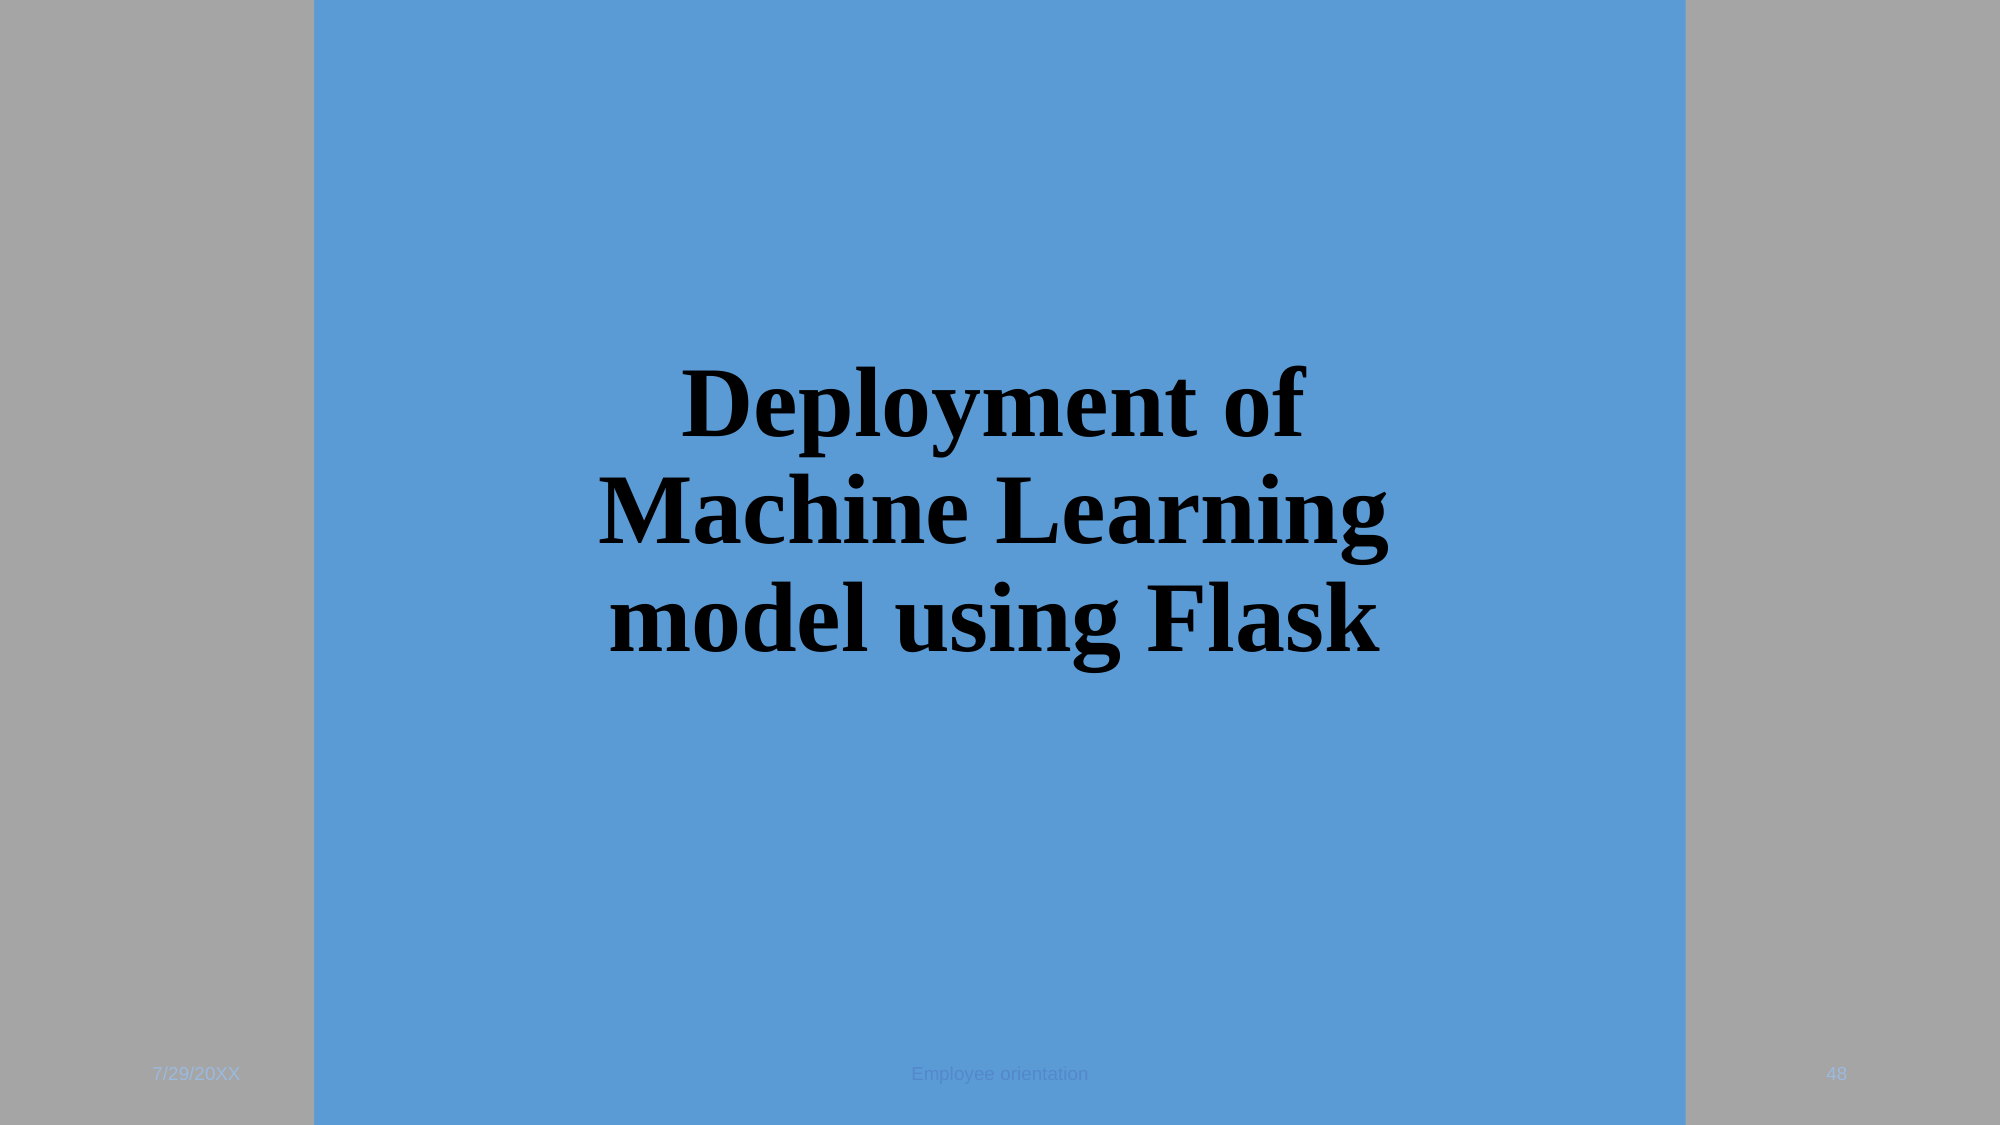

# Deployment of Machine Learning model using Flask
7/29/20XX
Employee orientation
48